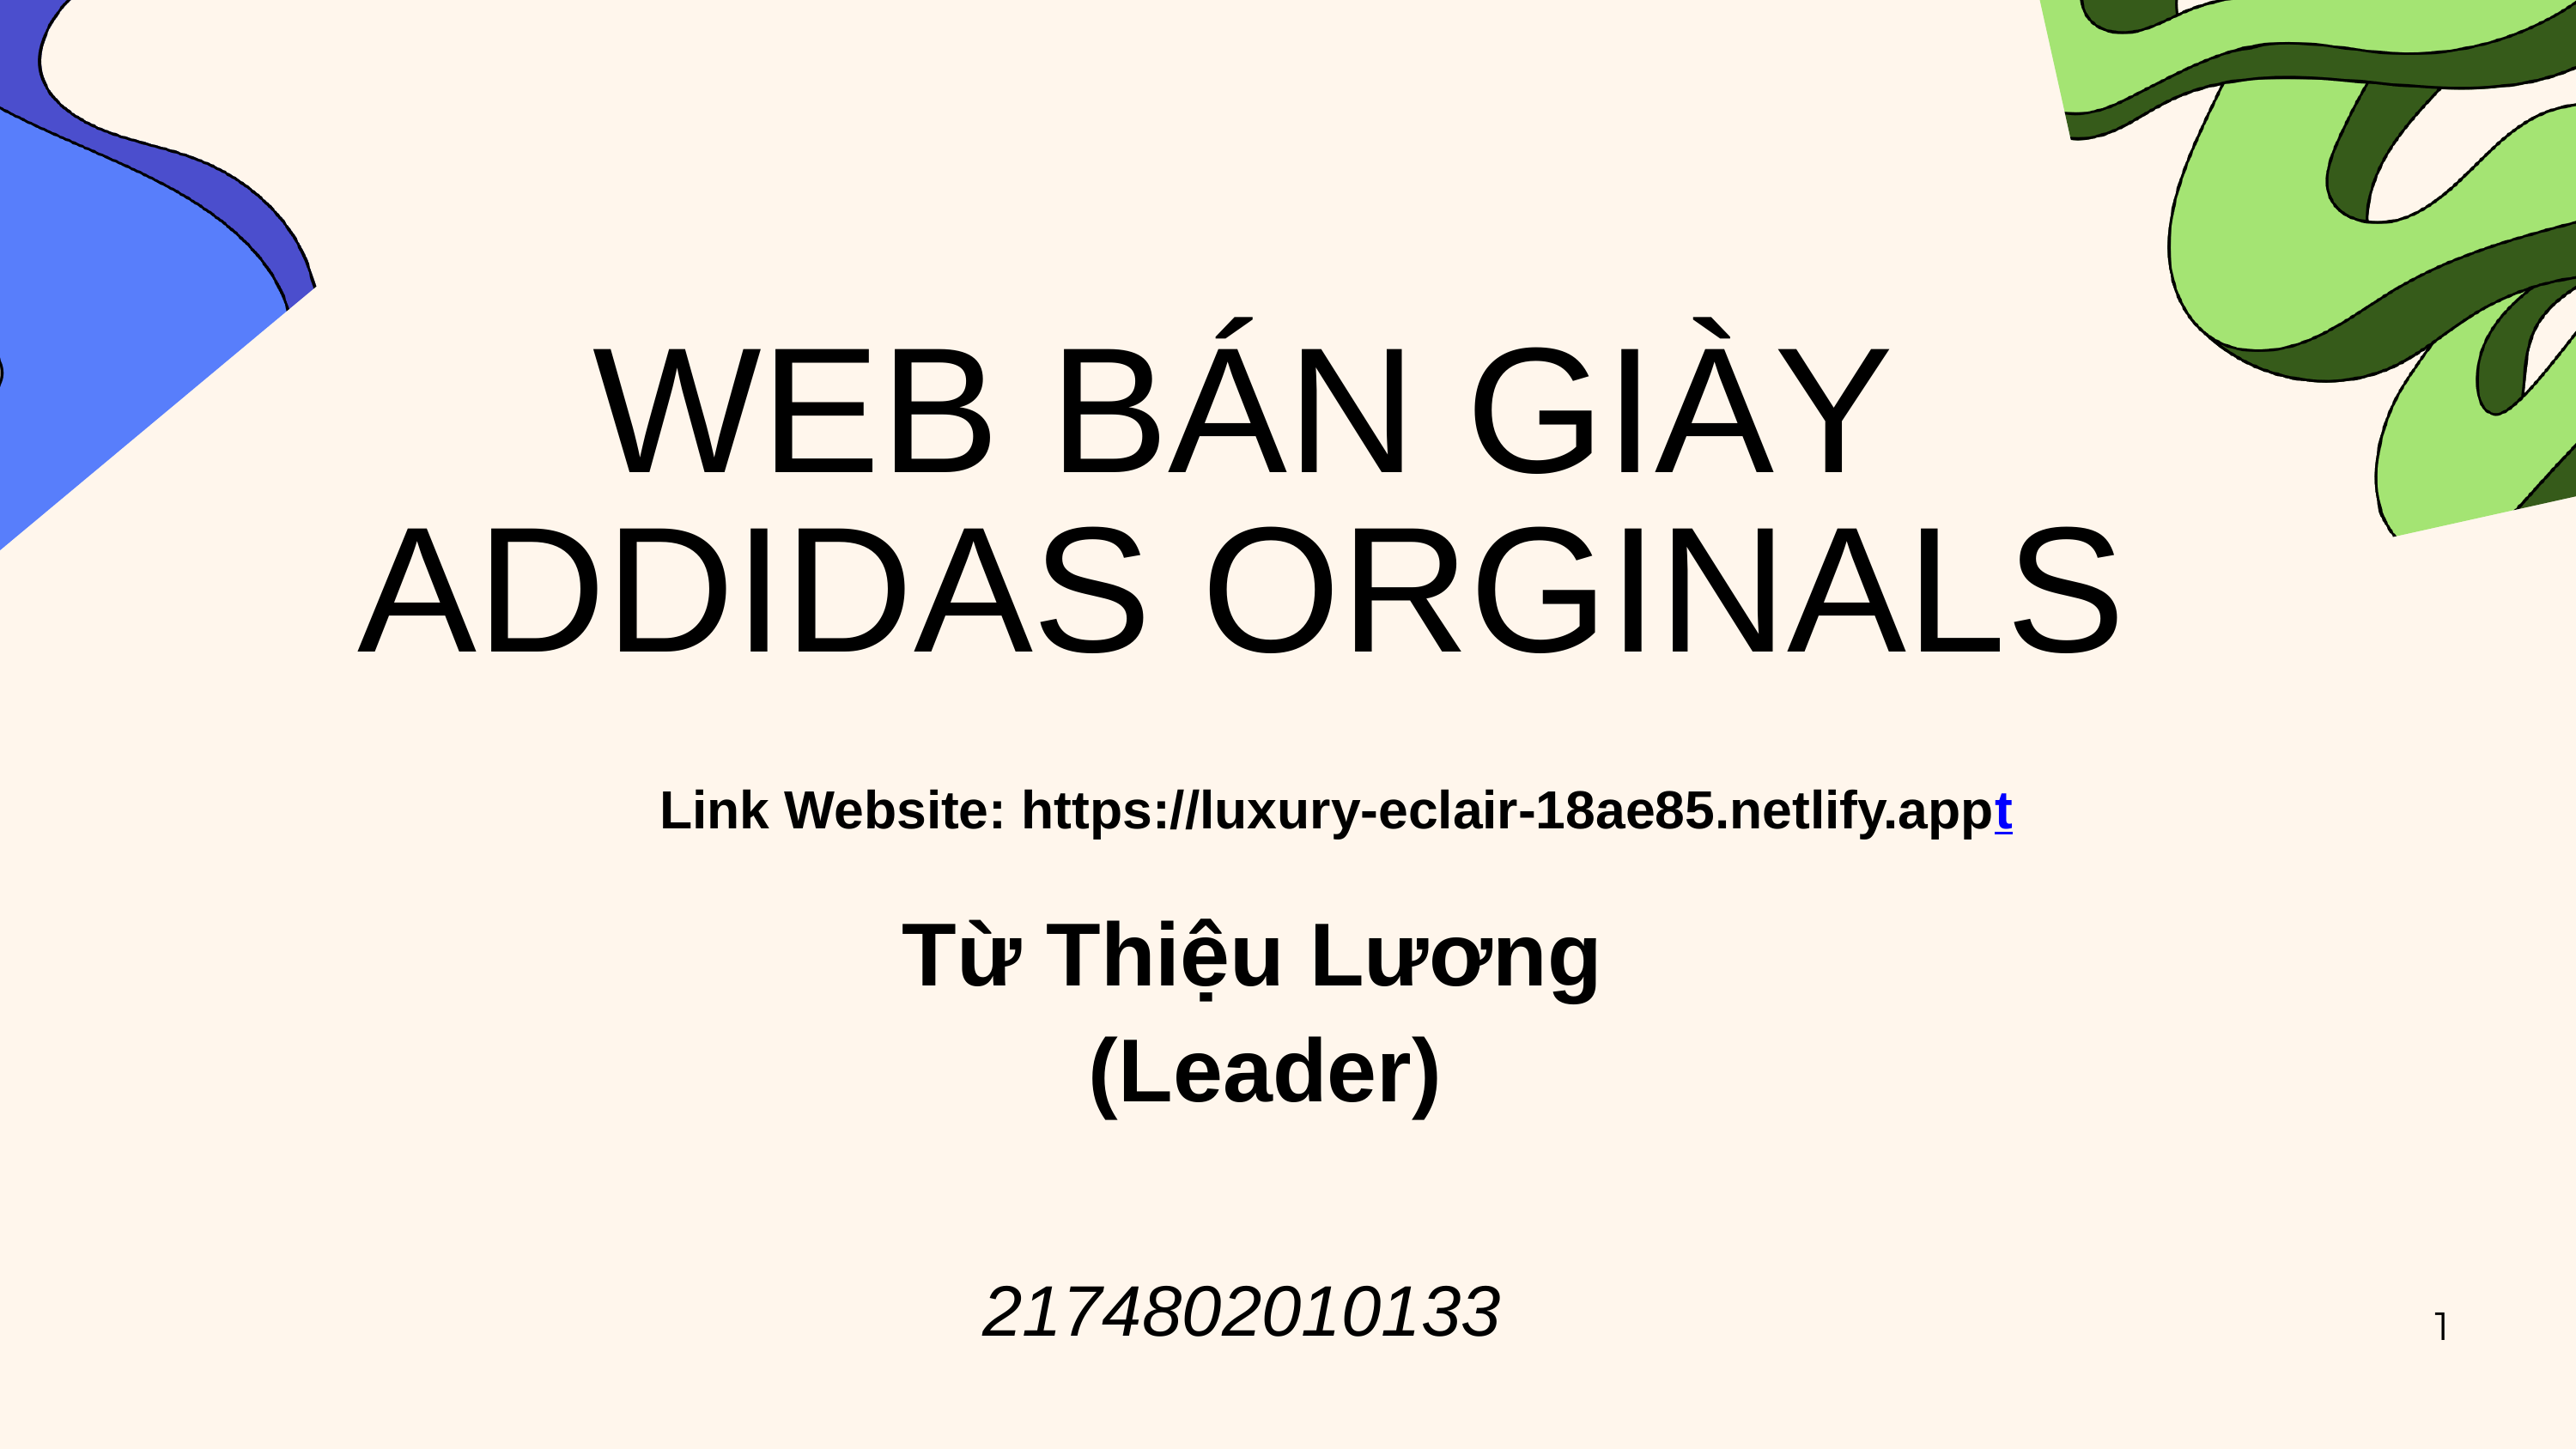

WEB BÁN GIÀY ADDIDAS ORGINALS
Link Website: https://luxury-eclair-18ae85.netlify.appt
Từ Thiệu Lương
(Leader)
2174802010133
1